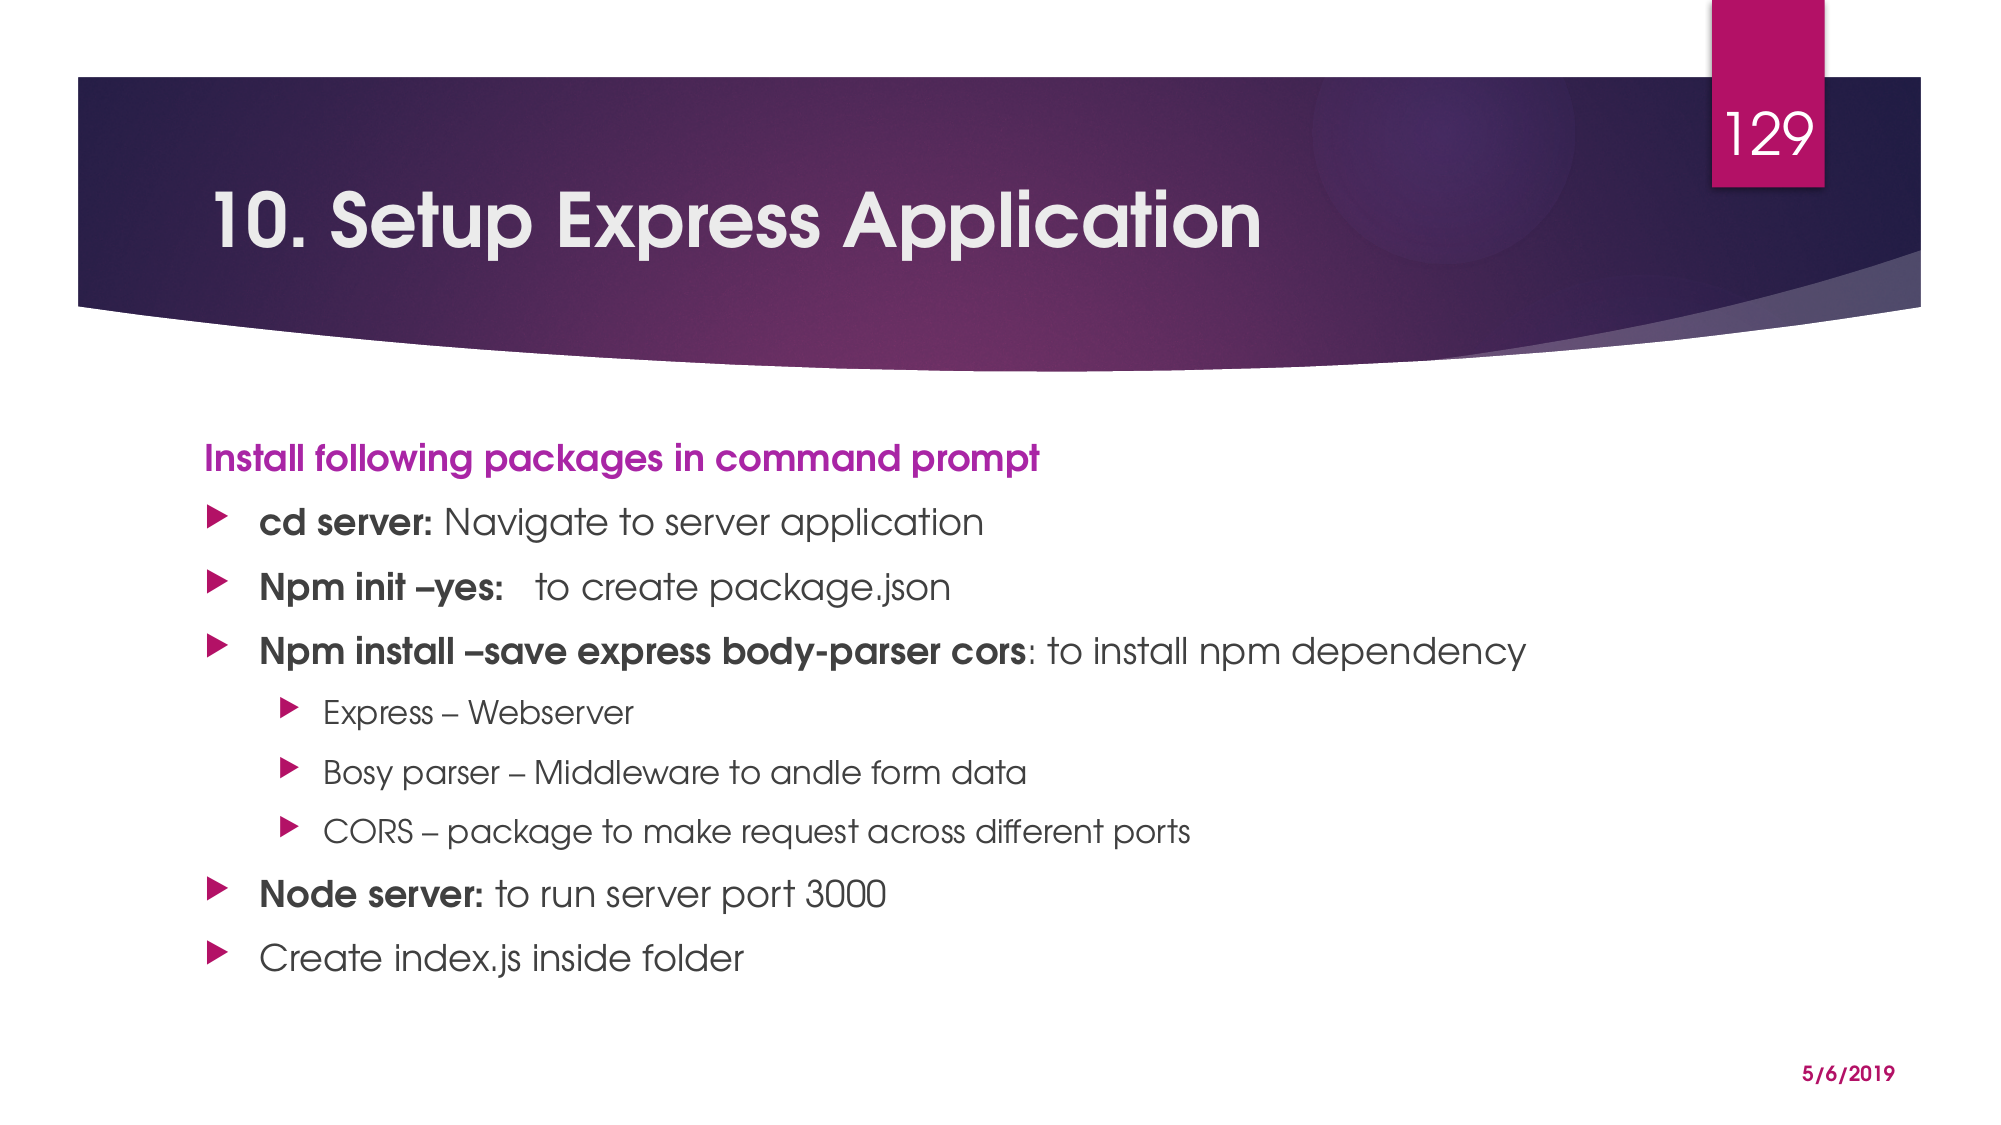

129
# 10. Setup Express Application
Install following packages in command prompt
cd server: Navigate to server application
Npm init –yes:   to create package.json
Npm install –save express body-parser cors: to install npm dependency
Express – Webserver
Bosy parser – Middleware to andle form data
CORS – package to make request across different ports
Node server: to run server port 3000
Create index.js inside folder
5/6/2019